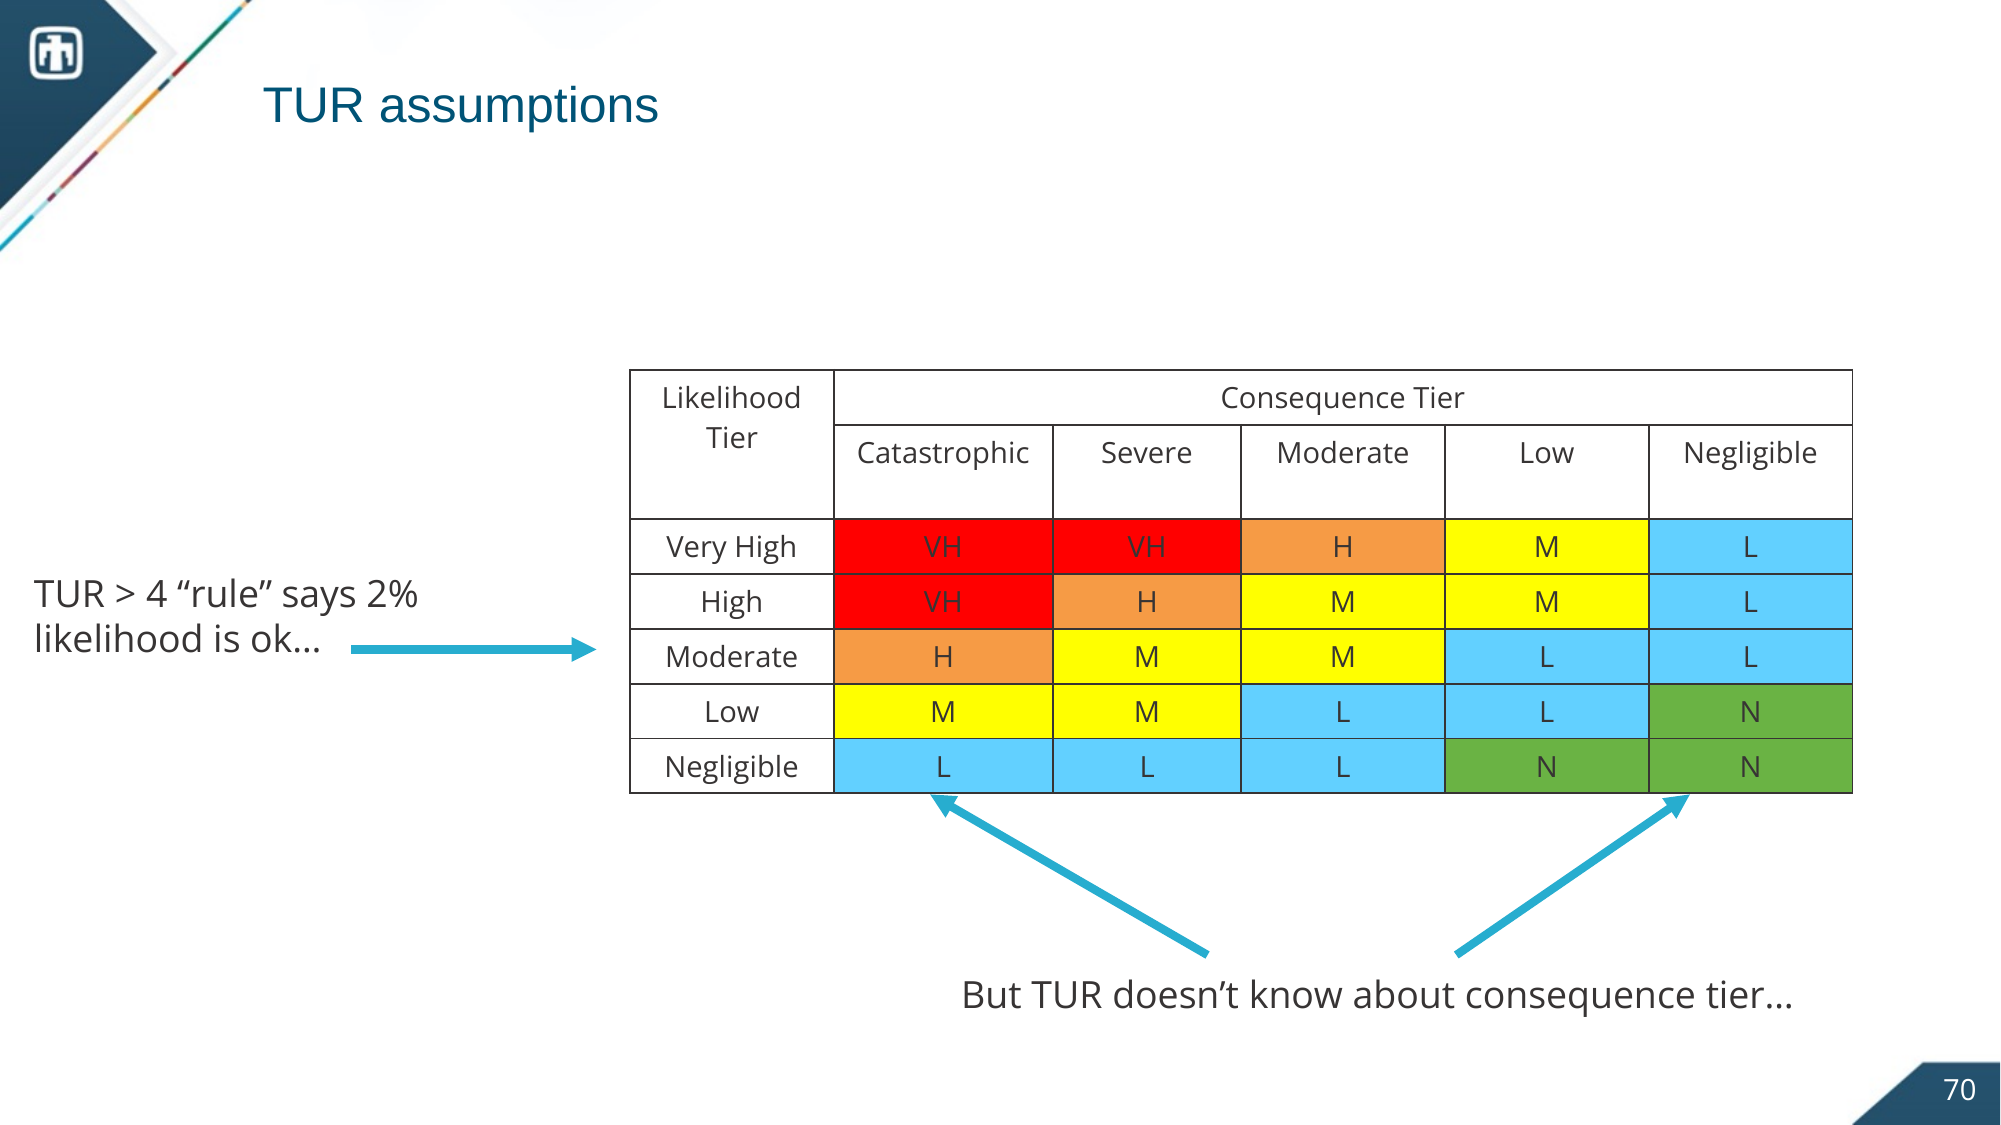

# TUR assumptions
| Likelihood Tier | Consequence Tier |  |  |  |  |
| --- | --- | --- | --- | --- | --- |
|  | Catastrophic | Severe | Moderate | Low | Negligible |
| Very High | VH | VH | H | M | L |
| High | VH | H | M | M | L |
| Moderate | H | M | M | L | L |
| Low | M | M | L | L | N |
| Negligible | L | L | L | N | N |
TUR > 4 “rule” says 2% likelihood is ok…
But TUR doesn’t know about consequence tier…
70